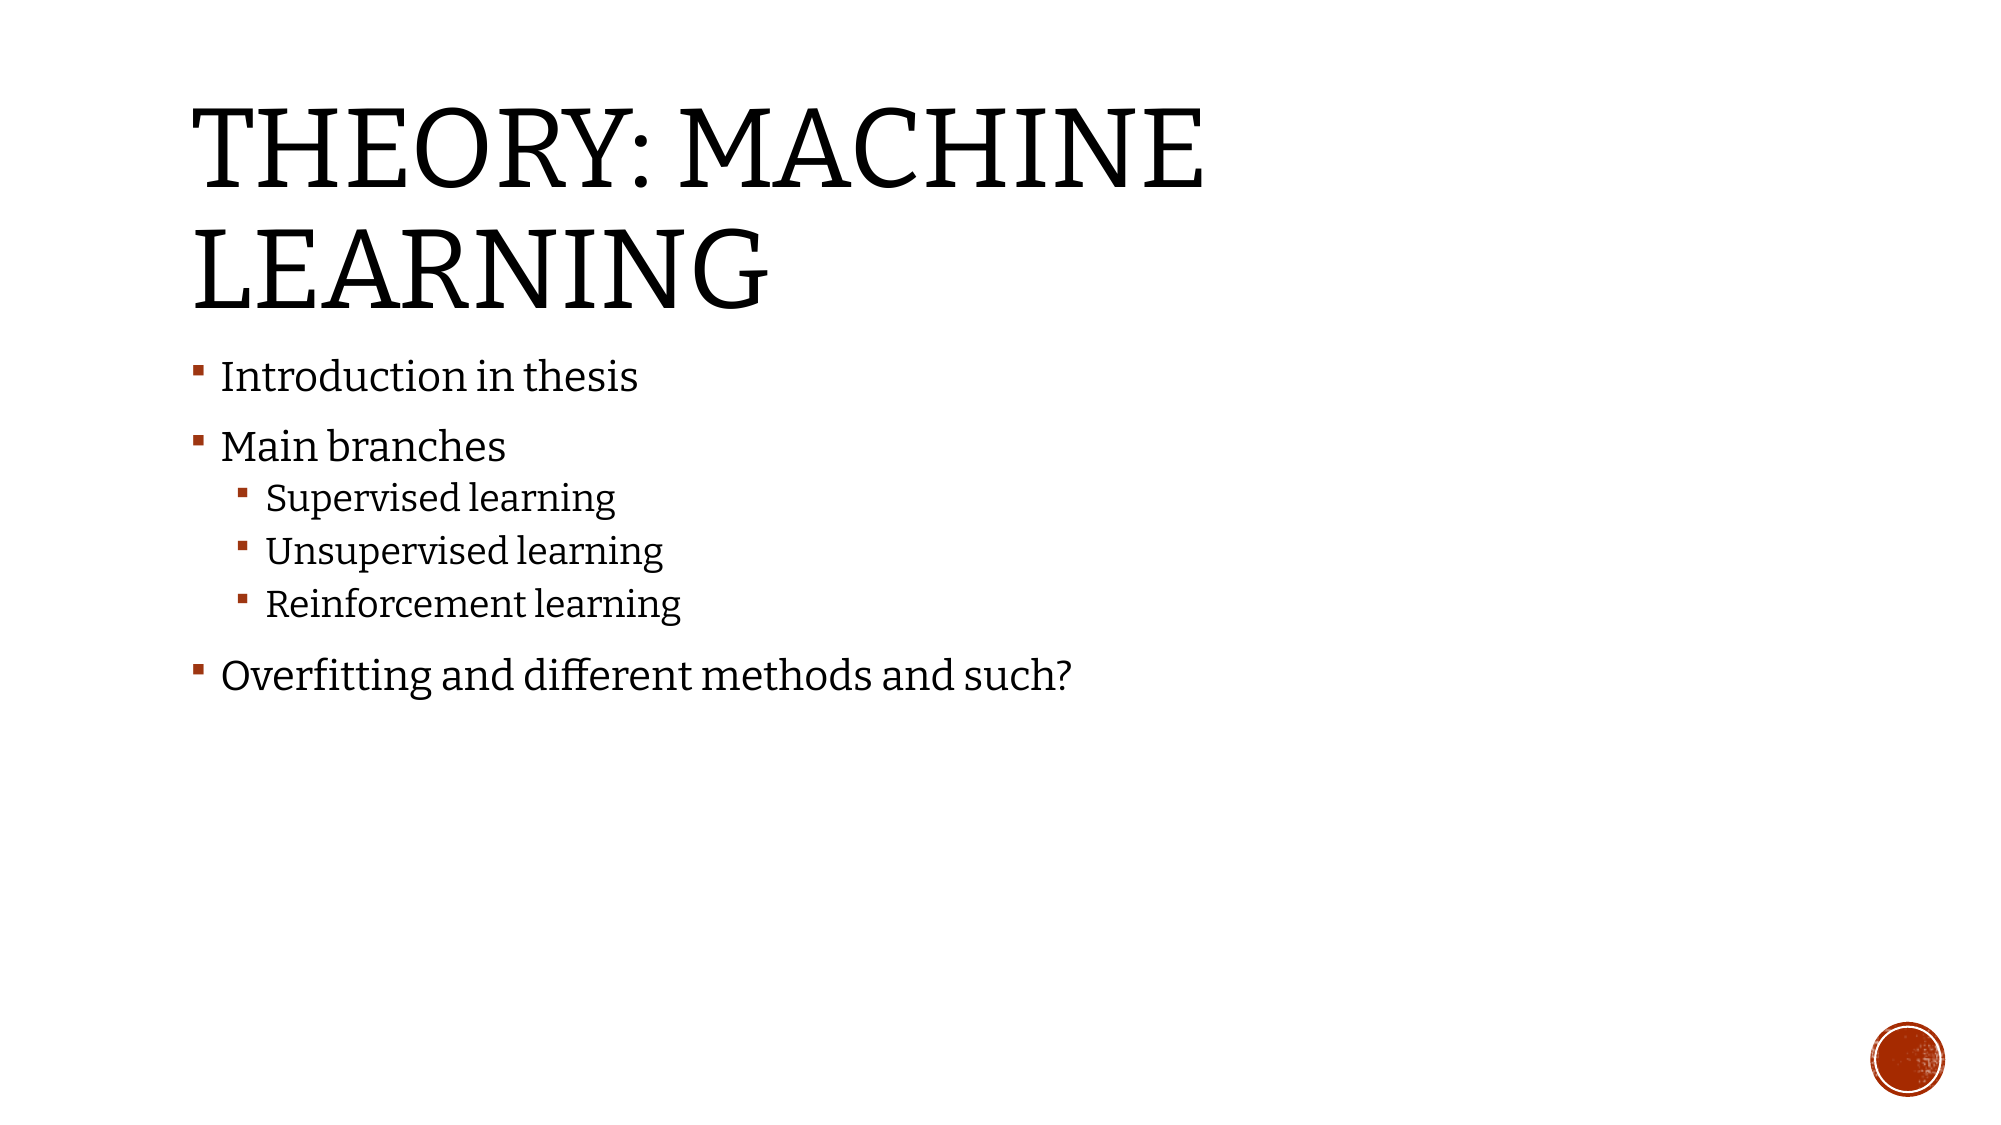

# Theory: Machine learning
Introduction in thesis
Main branches
Supervised learning
Unsupervised learning
Reinforcement learning
Overfitting and different methods and such?